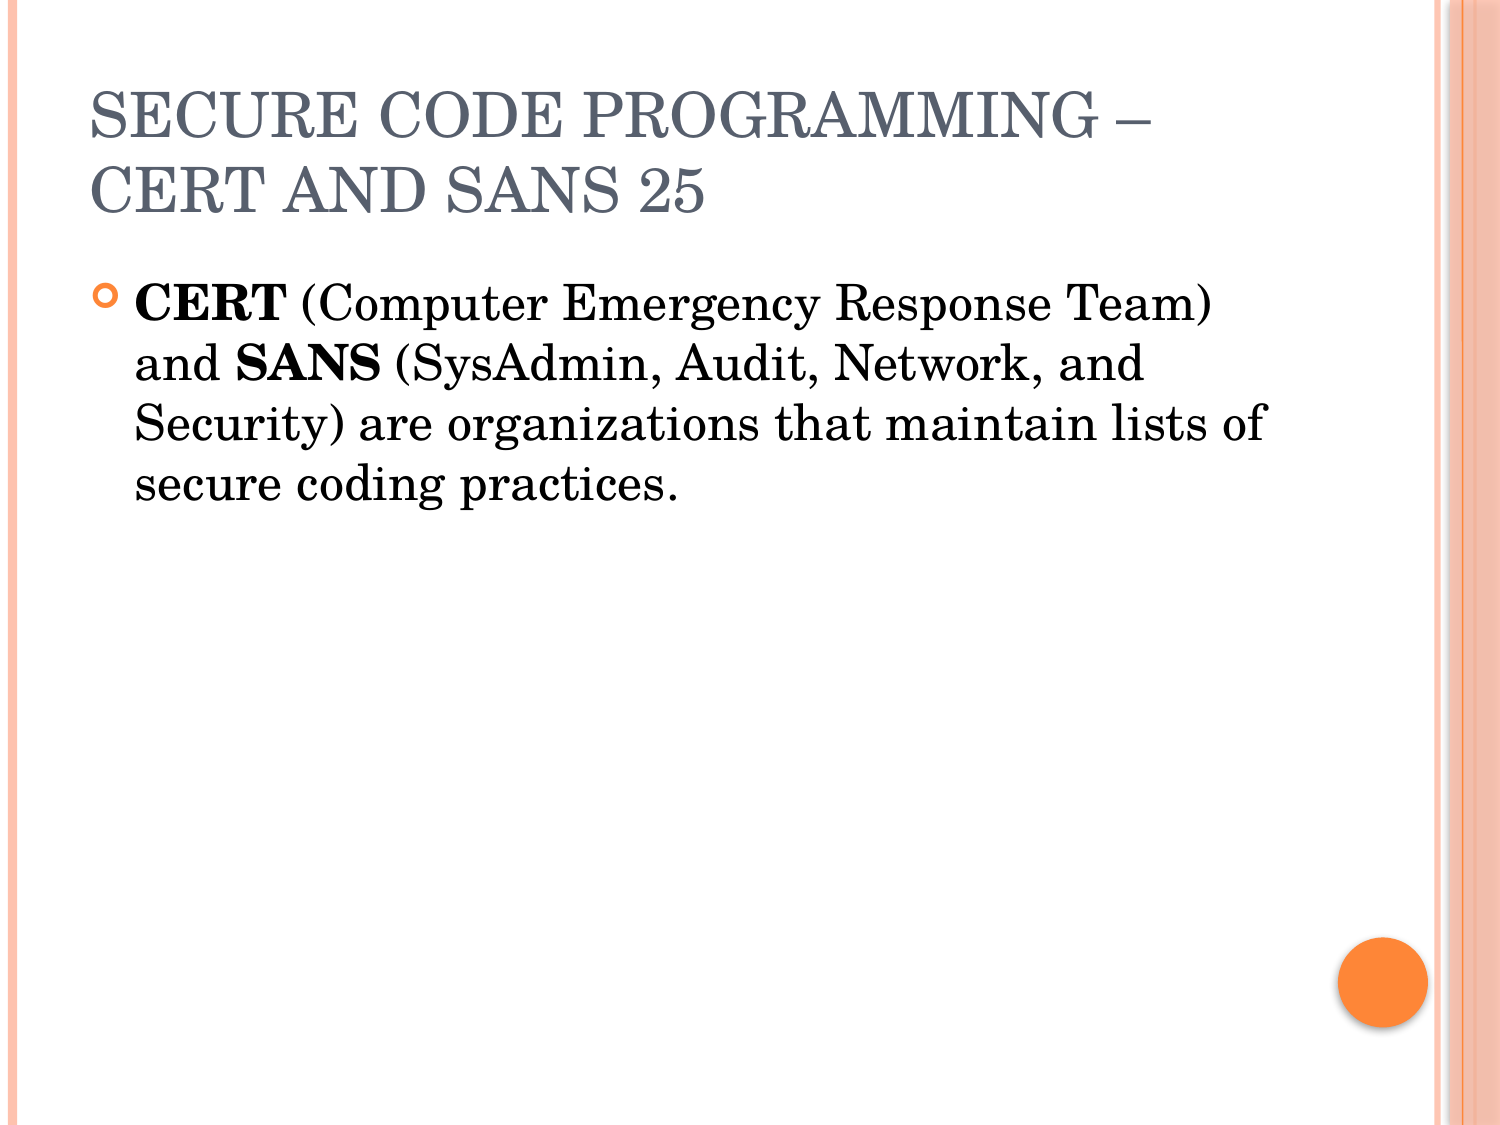

# Secure Code Programming – CERT and SANS 25
CERT (Computer Emergency Response Team) and SANS (SysAdmin, Audit, Network, and Security) are organizations that maintain lists of secure coding practices.